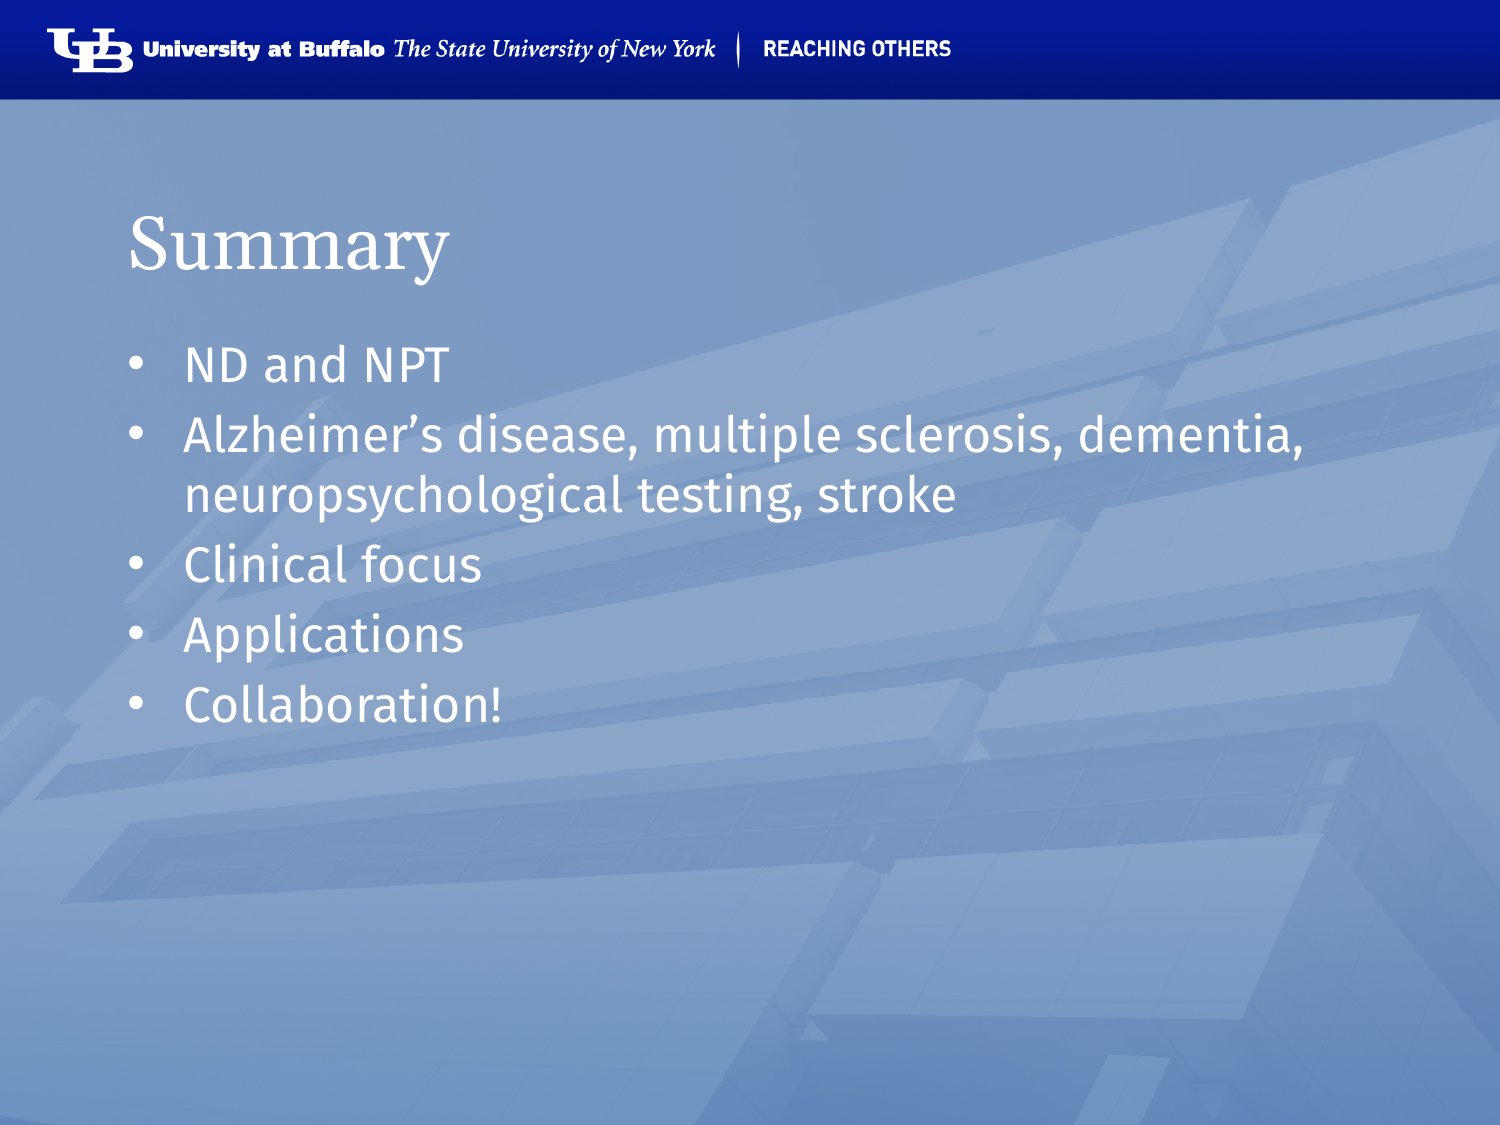

# Summary
ND and NPT
Alzheimer’s disease, multiple sclerosis, dementia, neuropsychological testing, stroke
Clinical focus
Applications
Collaboration!